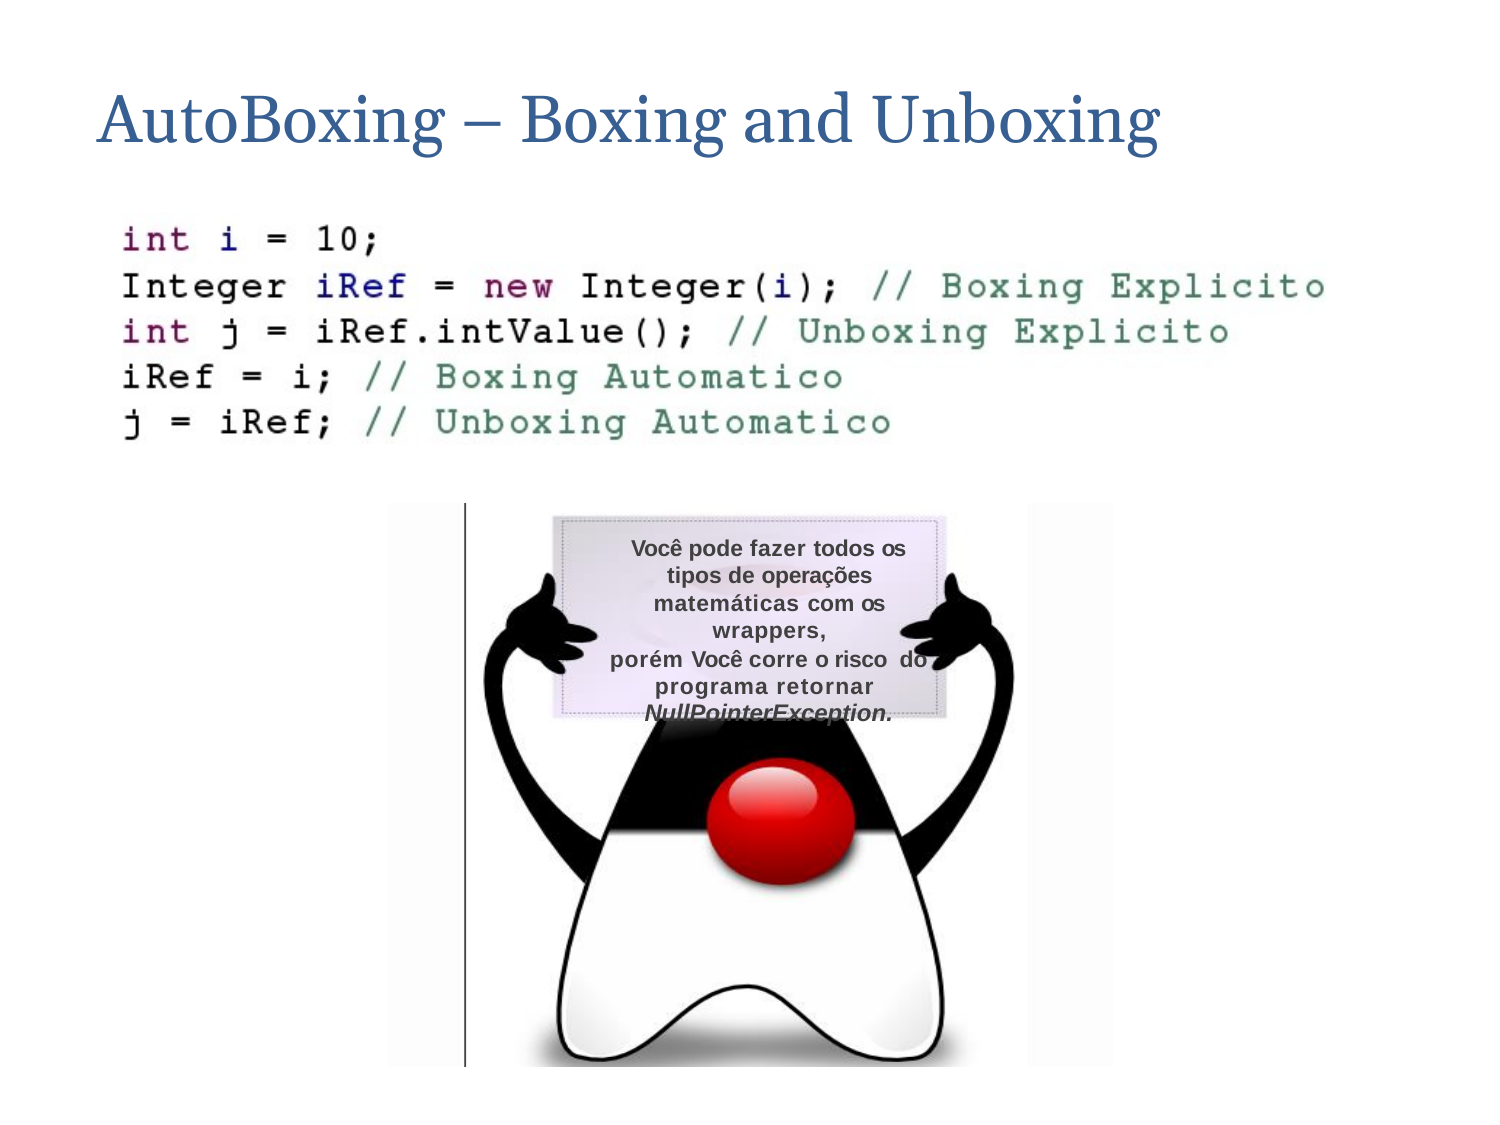

AutoBoxing – Boxing and Unboxing

Você pode fazer todos os  tipos de operações
matemáticas com os wrappers,
porém Você corre o risco  do programa retornar  NullPointerException.